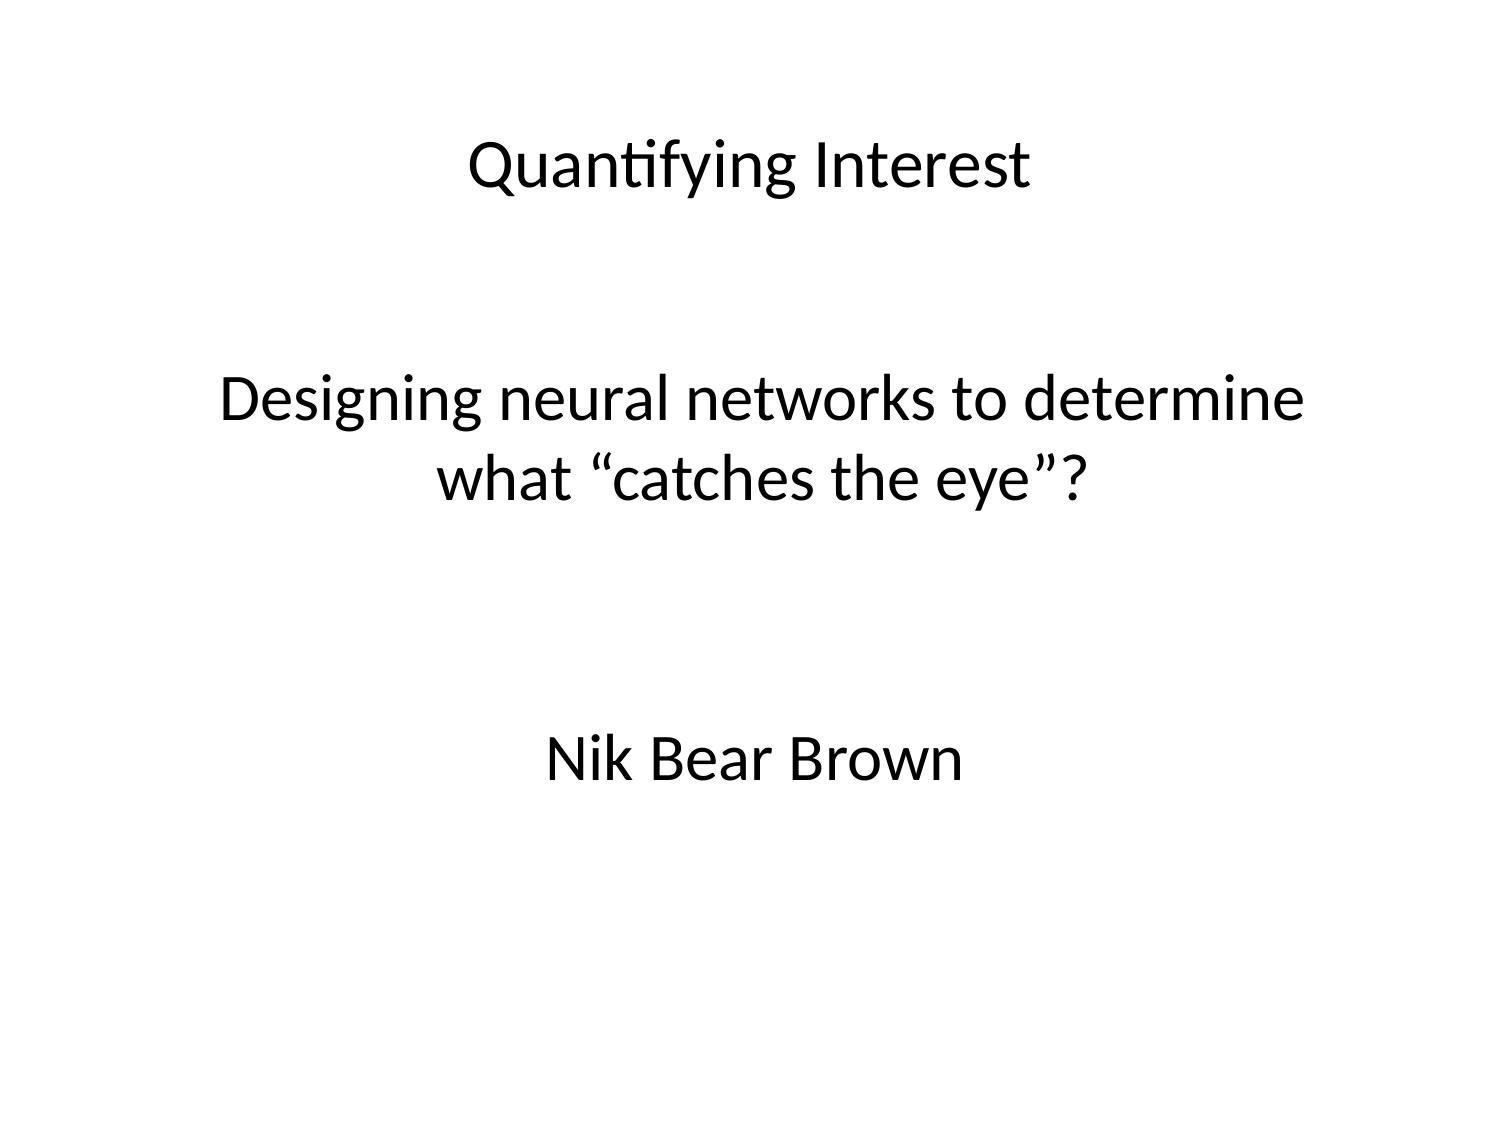

# Quantifying Interest
Designing neural networks to determine what “catches the eye”?

Nik Bear Brown